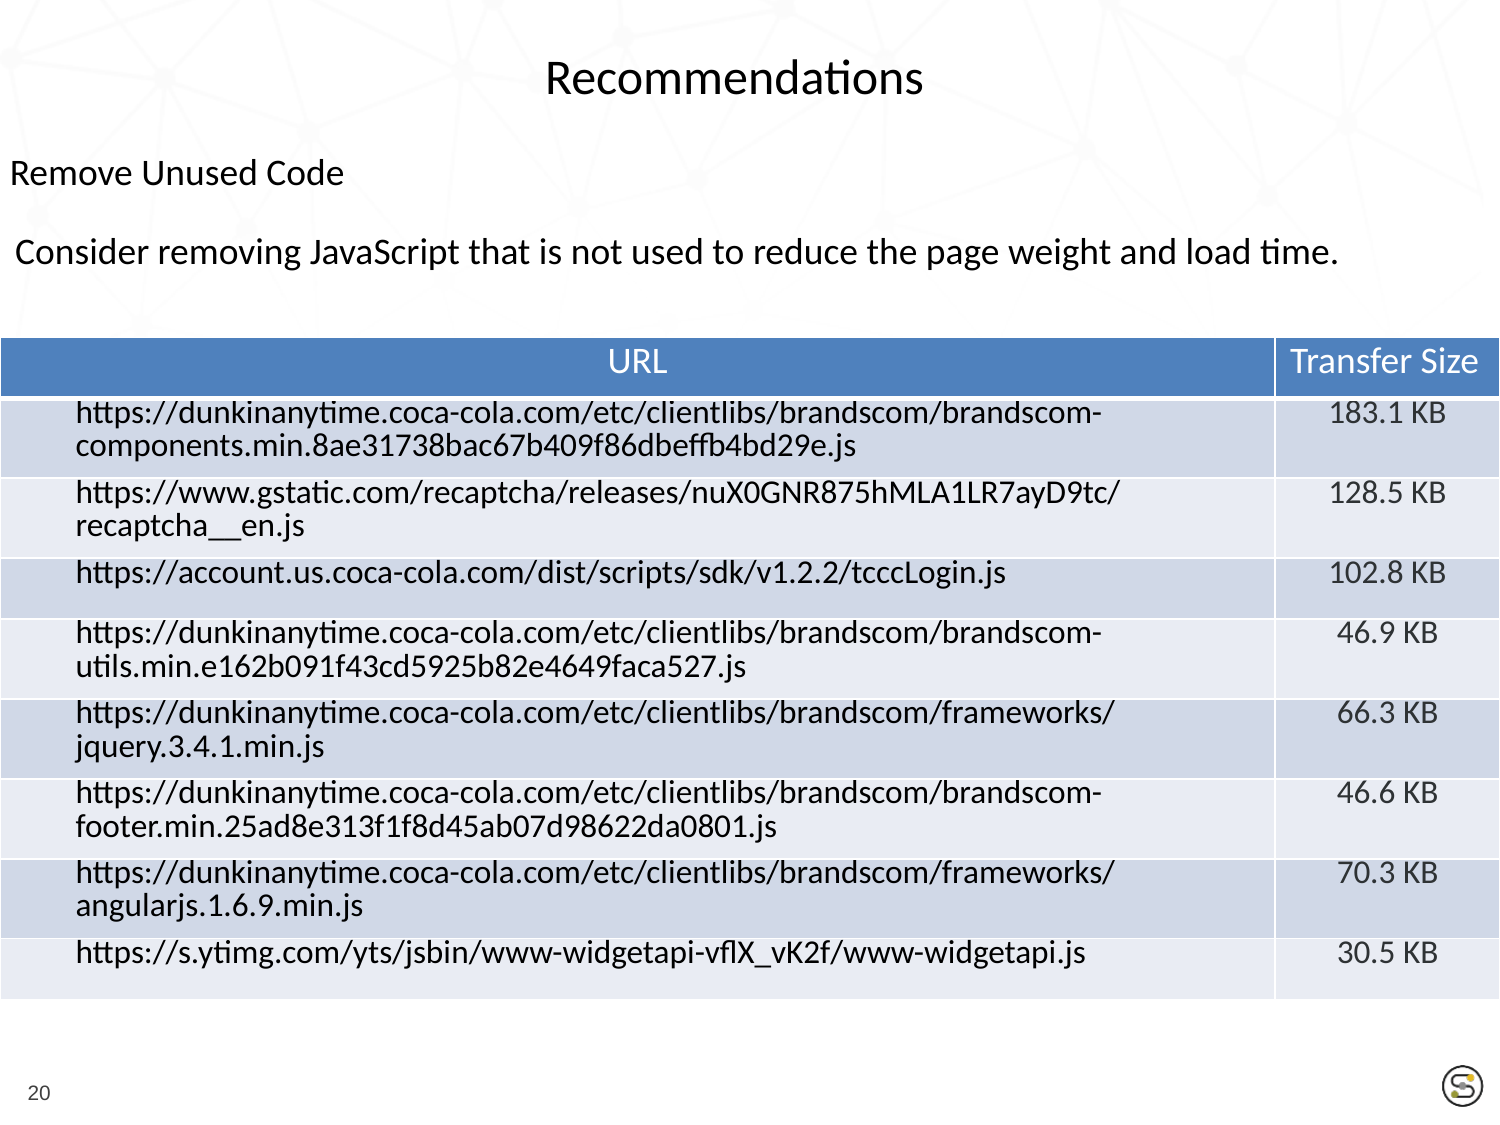

Recommendations
Remove Unused Code
Consider removing JavaScript that is not used to reduce the page weight and load time.
| URL | Transfer Size |
| --- | --- |
| https://dunkinanytime.coca-cola.com/etc/clientlibs/brandscom/brandscom-components.min.8ae31738bac67b409f86dbeffb4bd29e.js | 183.1 KB |
| https://www.gstatic.com/recaptcha/releases/nuX0GNR875hMLA1LR7ayD9tc/recaptcha\_\_en.js | 128.5 KB |
| https://account.us.coca-cola.com/dist/scripts/sdk/v1.2.2/tcccLogin.js | 102.8 KB |
| https://dunkinanytime.coca-cola.com/etc/clientlibs/brandscom/brandscom-utils.min.e162b091f43cd5925b82e4649faca527.js | 46.9 KB |
| https://dunkinanytime.coca-cola.com/etc/clientlibs/brandscom/frameworks/jquery.3.4.1.min.js | 66.3 KB |
| https://dunkinanytime.coca-cola.com/etc/clientlibs/brandscom/brandscom-footer.min.25ad8e313f1f8d45ab07d98622da0801.js | 46.6 KB |
| https://dunkinanytime.coca-cola.com/etc/clientlibs/brandscom/frameworks/angularjs.1.6.9.min.js | 70.3 KB |
| https://s.ytimg.com/yts/jsbin/www-widgetapi-vflX\_vK2f/www-widgetapi.js | 30.5 KB |